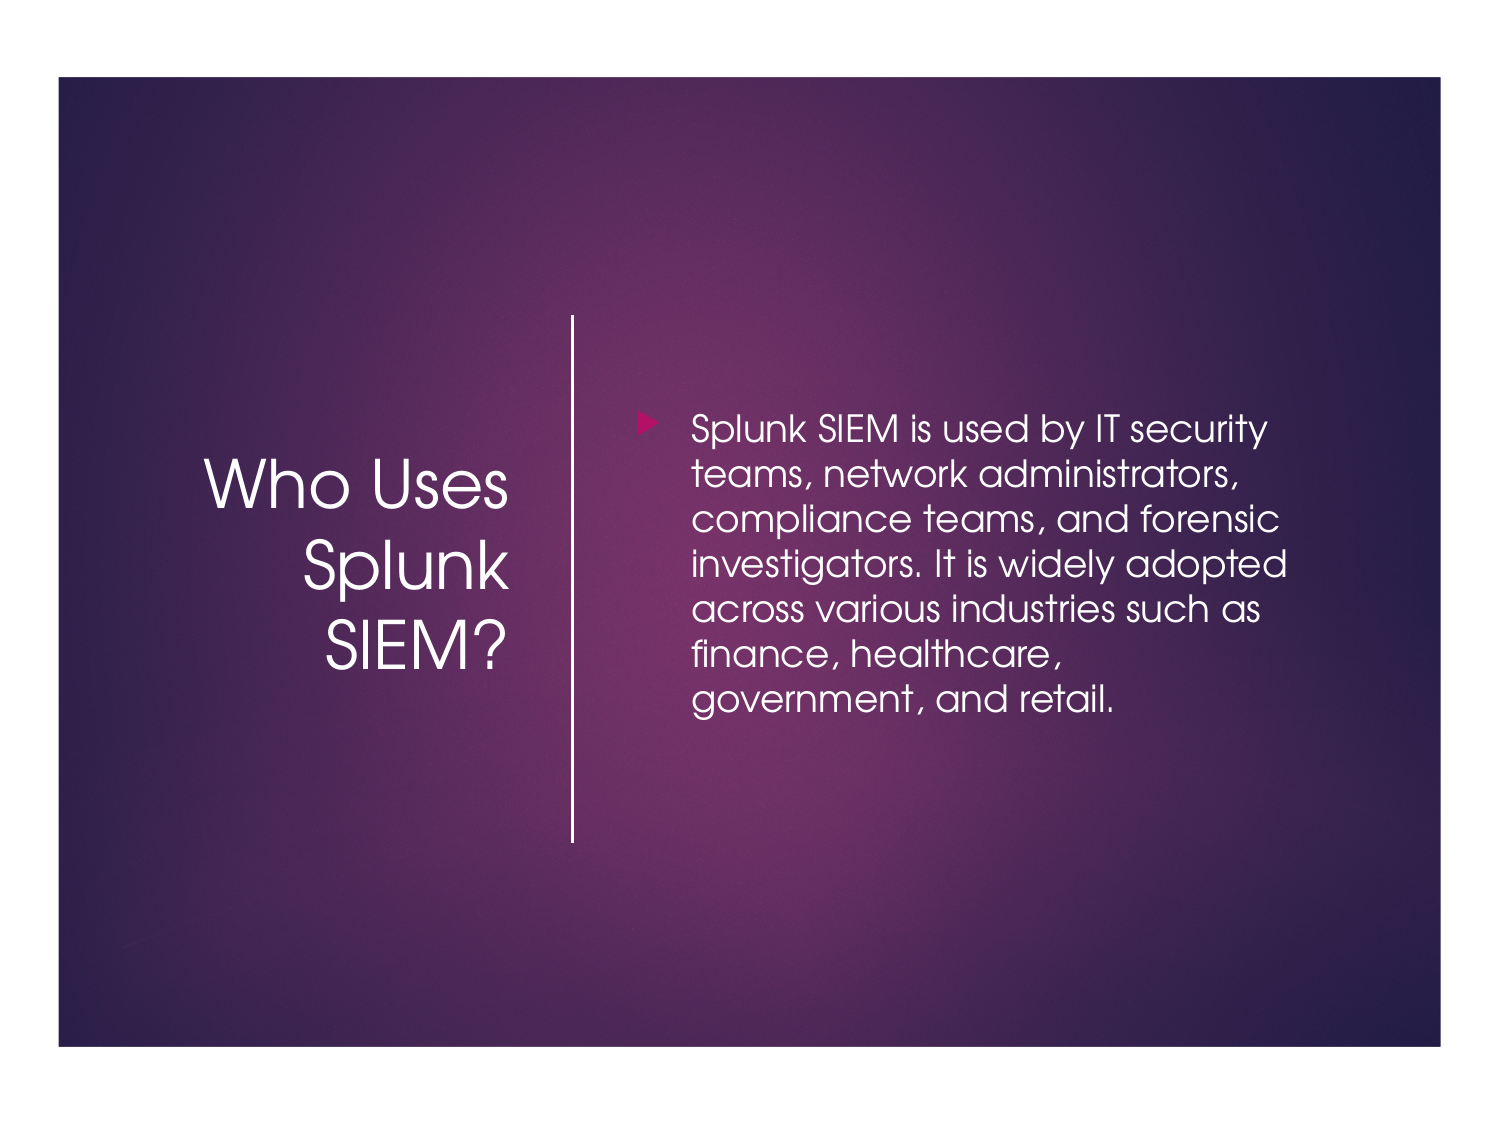

# Who Uses Splunk SIEM?
Splunk SIEM is used by IT security teams, network administrators, compliance teams, and forensic investigators. It is widely adopted across various industries such as finance, healthcare, government, and retail.